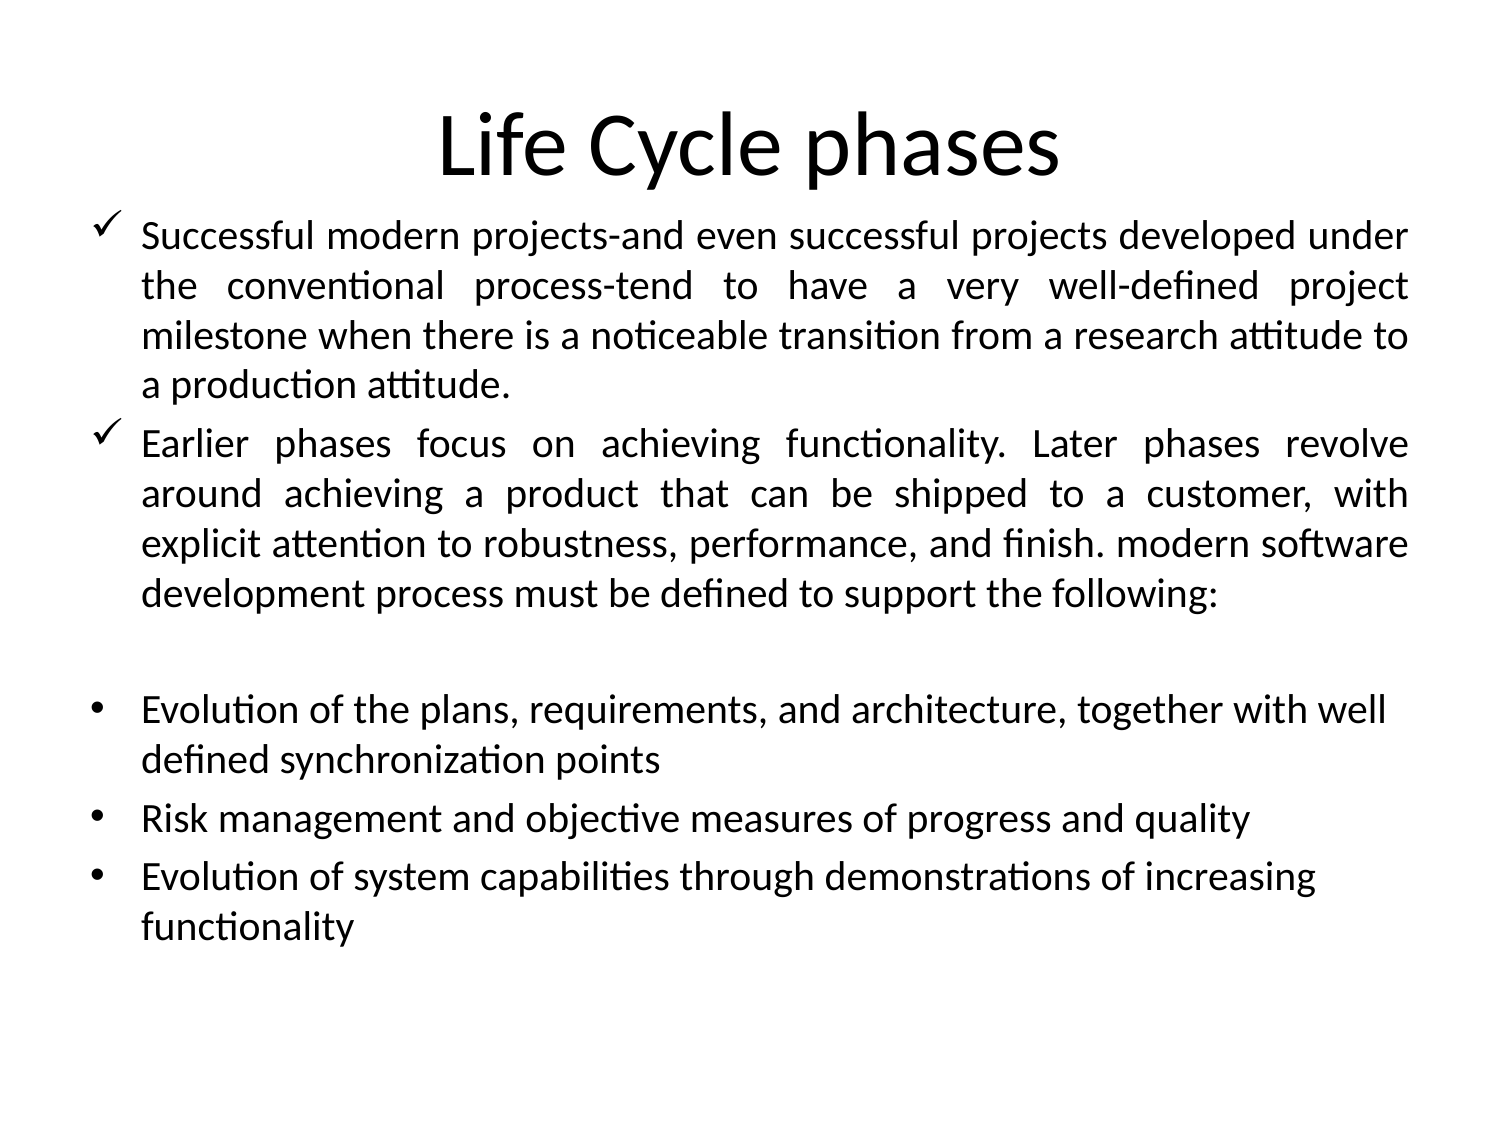

# Life Cycle phases
Successful modern projects-and even successful projects developed under the conventional process-tend to have a very well-defined project milestone when there is a noticeable transition from a research attitude to a production attitude.
Earlier phases focus on achieving functionality. Later phases revolve around achieving a product that can be shipped to a customer, with explicit attention to robustness, performance, and finish. modern software development process must be defined to support the following:

Evolution of the plans, requirements, and architecture, together with well defined synchronization points
Risk management and objective measures of progress and quality
Evolution of system capabilities through demonstrations of increasing functionality